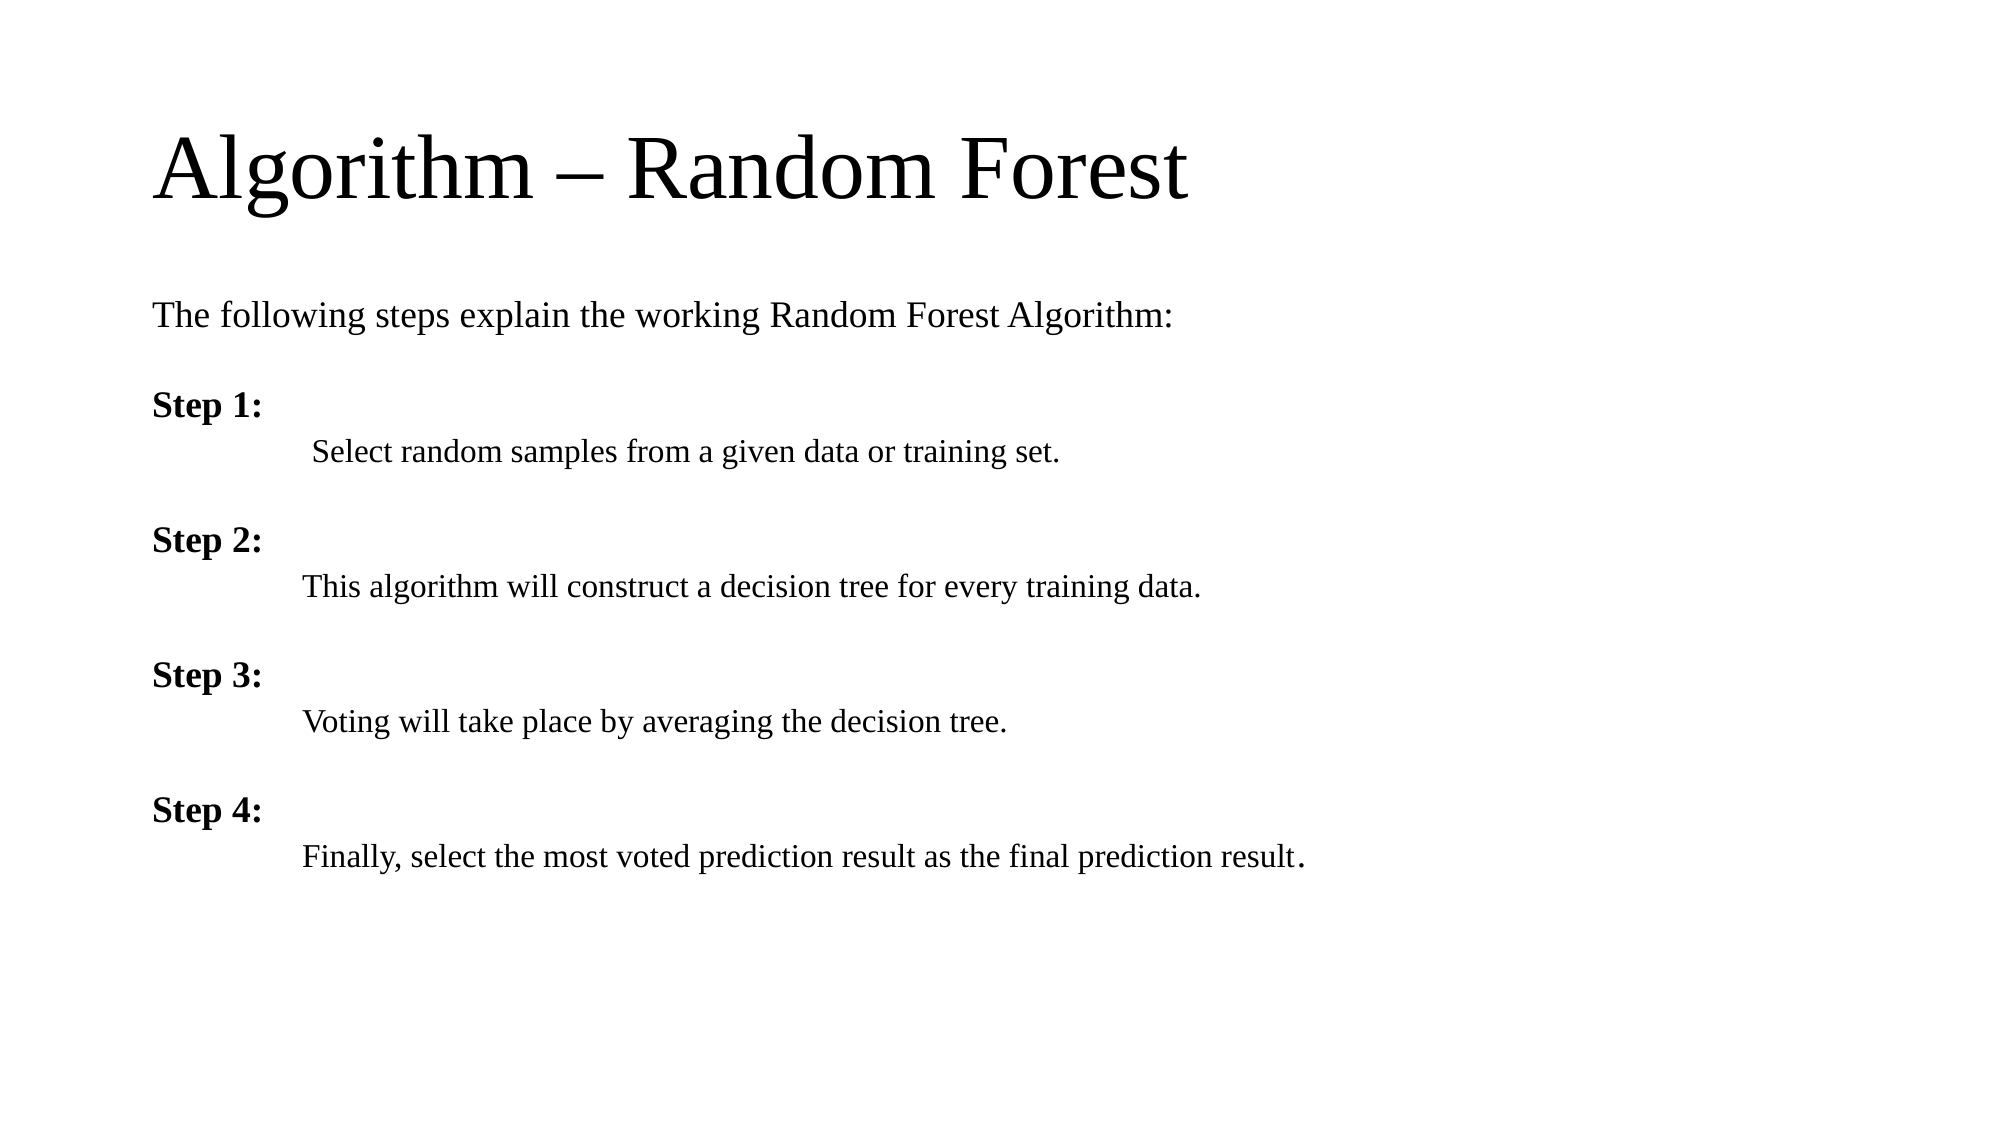

# Algorithm – Random Forest
The following steps explain the working Random Forest Algorithm:

Step 1:
	 Select random samples from a given data or training set.

Step 2:
	This algorithm will construct a decision tree for every training data.

Step 3:
	Voting will take place by averaging the decision tree.

Step 4:
	Finally, select the most voted prediction result as the final prediction result.